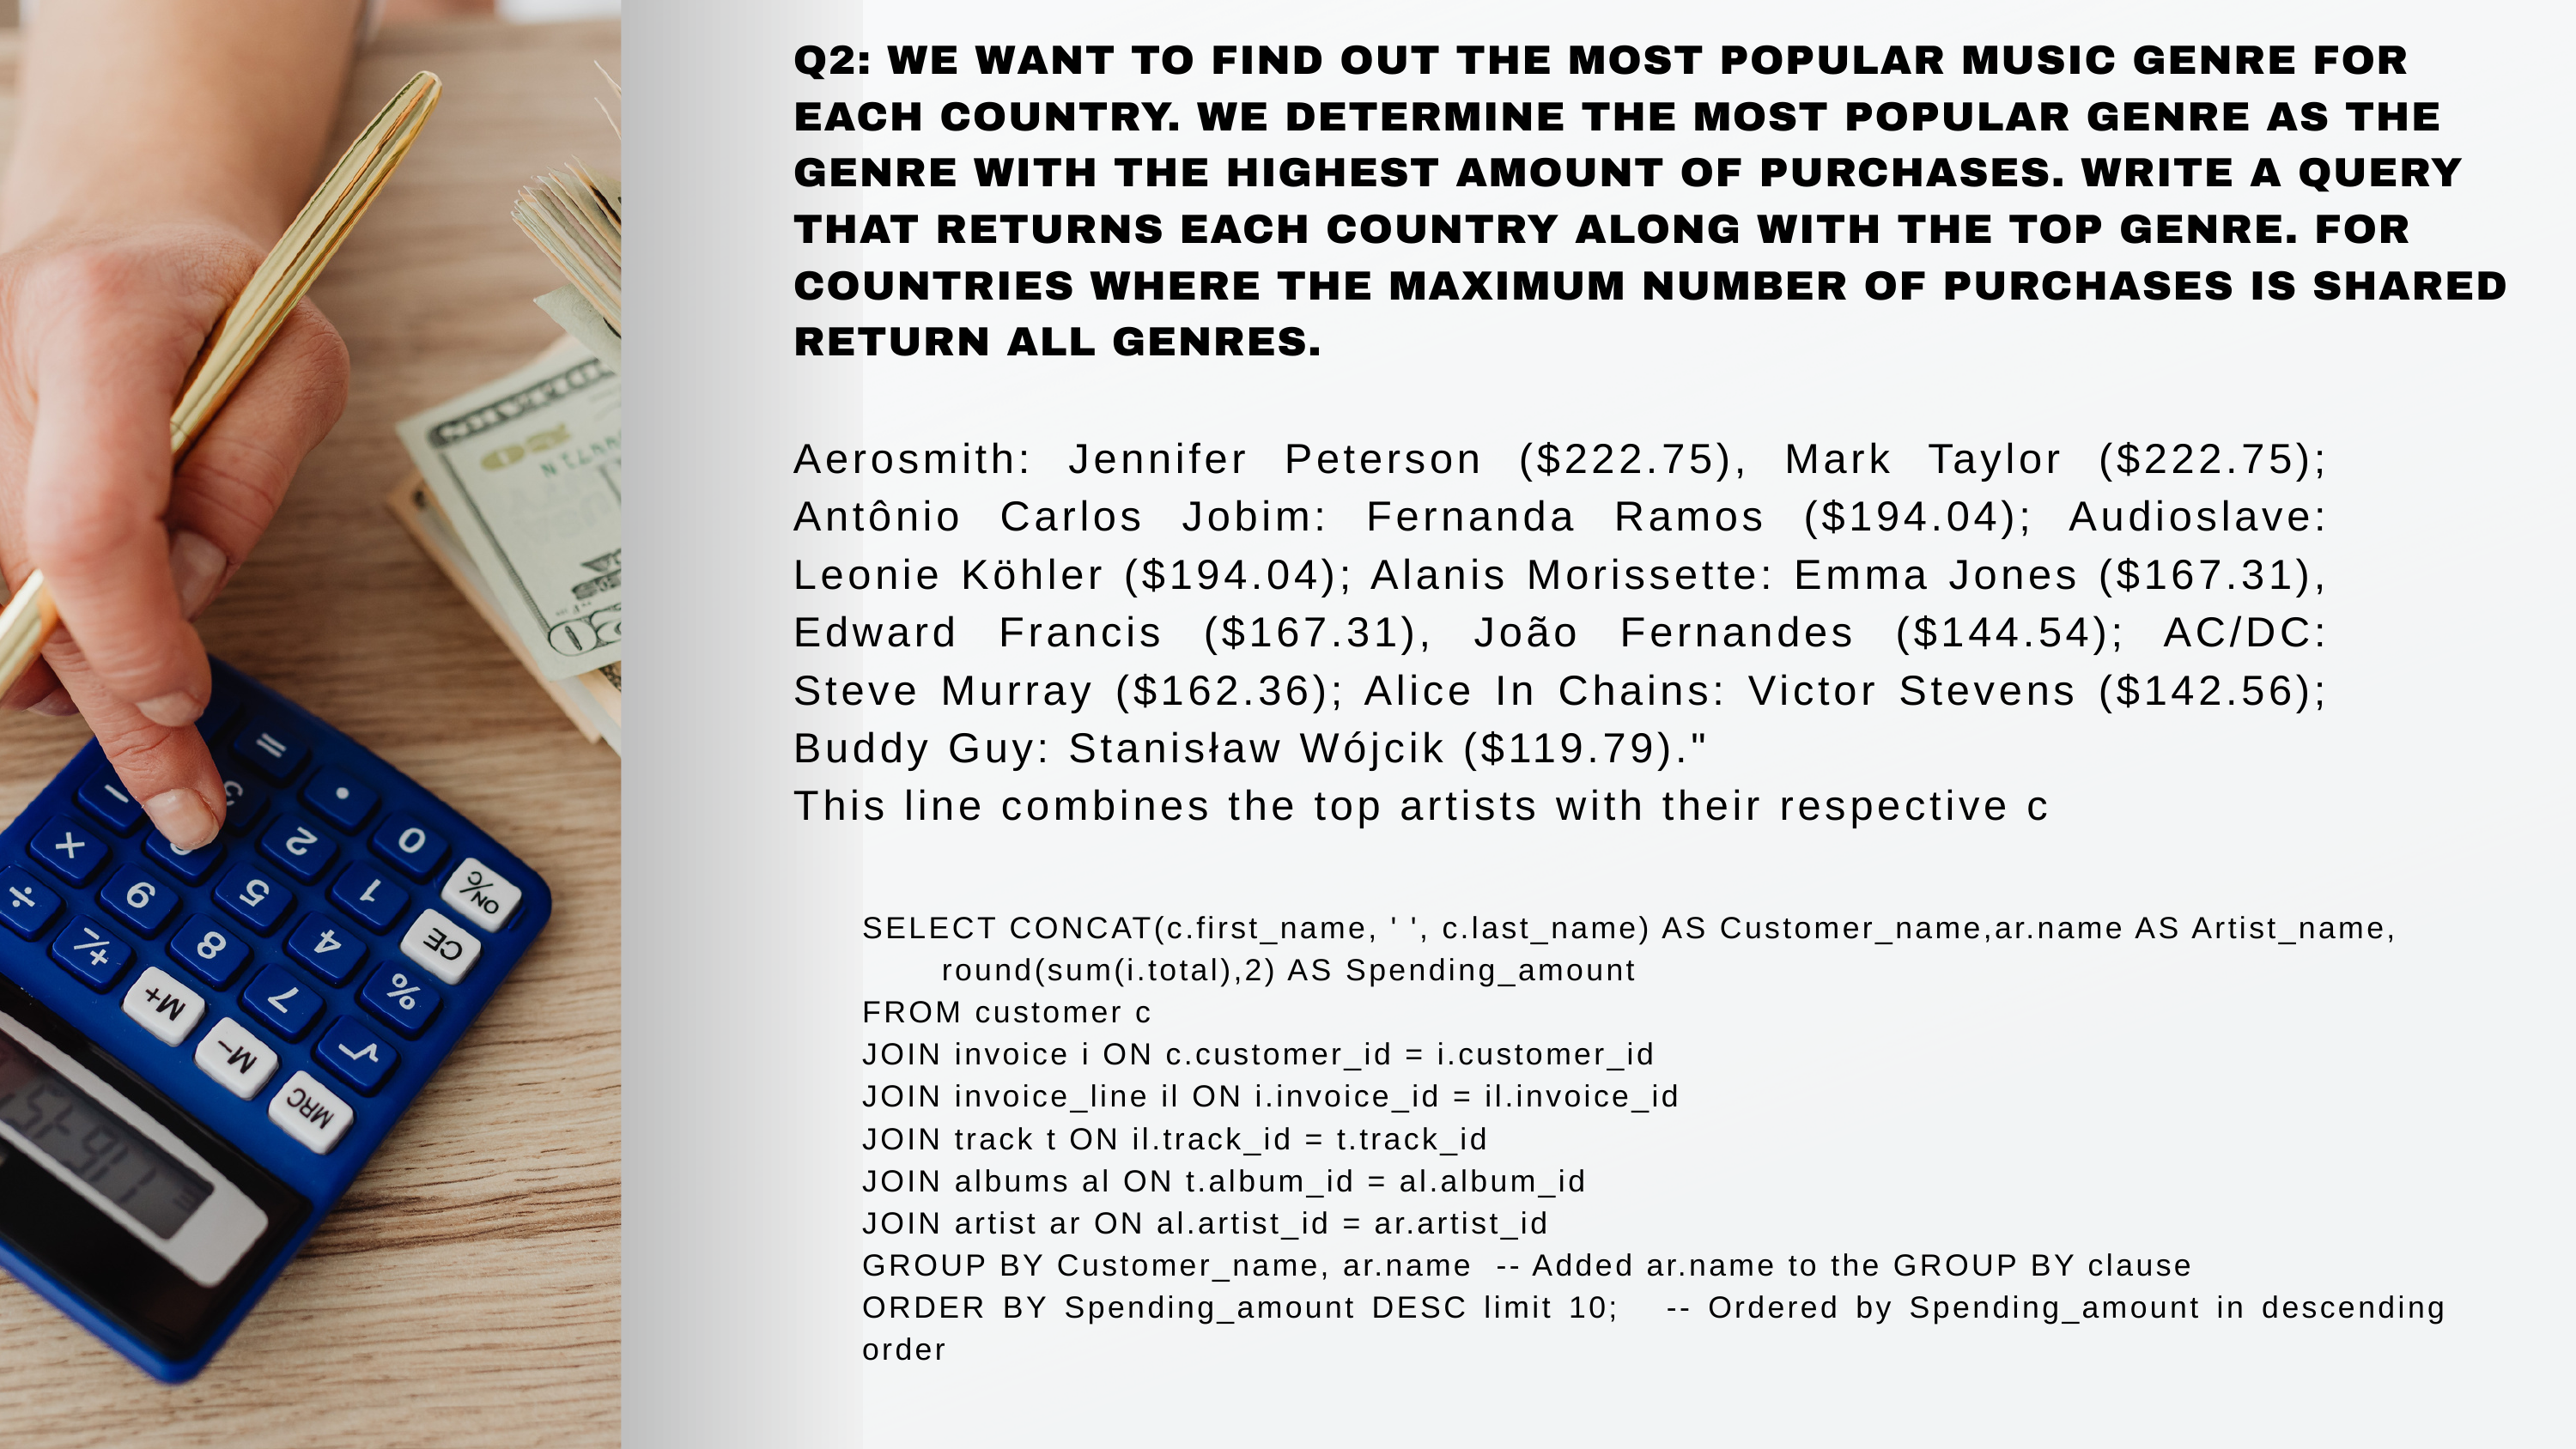

Q2: WE WANT TO FIND OUT THE MOST POPULAR MUSIC GENRE FOR EACH COUNTRY. WE DETERMINE THE MOST POPULAR GENRE AS THE GENRE WITH THE HIGHEST AMOUNT OF PURCHASES. WRITE A QUERY THAT RETURNS EACH COUNTRY ALONG WITH THE TOP GENRE. FOR COUNTRIES WHERE THE MAXIMUM NUMBER OF PURCHASES IS SHARED RETURN ALL GENRES.
Aerosmith: Jennifer Peterson ($222.75), Mark Taylor ($222.75); Antônio Carlos Jobim: Fernanda Ramos ($194.04); Audioslave: Leonie Köhler ($194.04); Alanis Morissette: Emma Jones ($167.31), Edward Francis ($167.31), João Fernandes ($144.54); AC/DC: Steve Murray ($162.36); Alice In Chains: Victor Stevens ($142.56); Buddy Guy: Stanisław Wójcik ($119.79)."
This line combines the top artists with their respective c

SELECT CONCAT(c.first_name, ' ', c.last_name) AS Customer_name,ar.name AS Artist_name,
       round(sum(i.total),2) AS Spending_amount
FROM customer c
JOIN invoice i ON c.customer_id = i.customer_id
JOIN invoice_line il ON i.invoice_id = il.invoice_id
JOIN track t ON il.track_id = t.track_id
JOIN albums al ON t.album_id = al.album_id
JOIN artist ar ON al.artist_id = ar.artist_id
GROUP BY Customer_name, ar.name  -- Added ar.name to the GROUP BY clause
ORDER BY Spending_amount DESC limit 10;   -- Ordered by Spending_amount in descending order